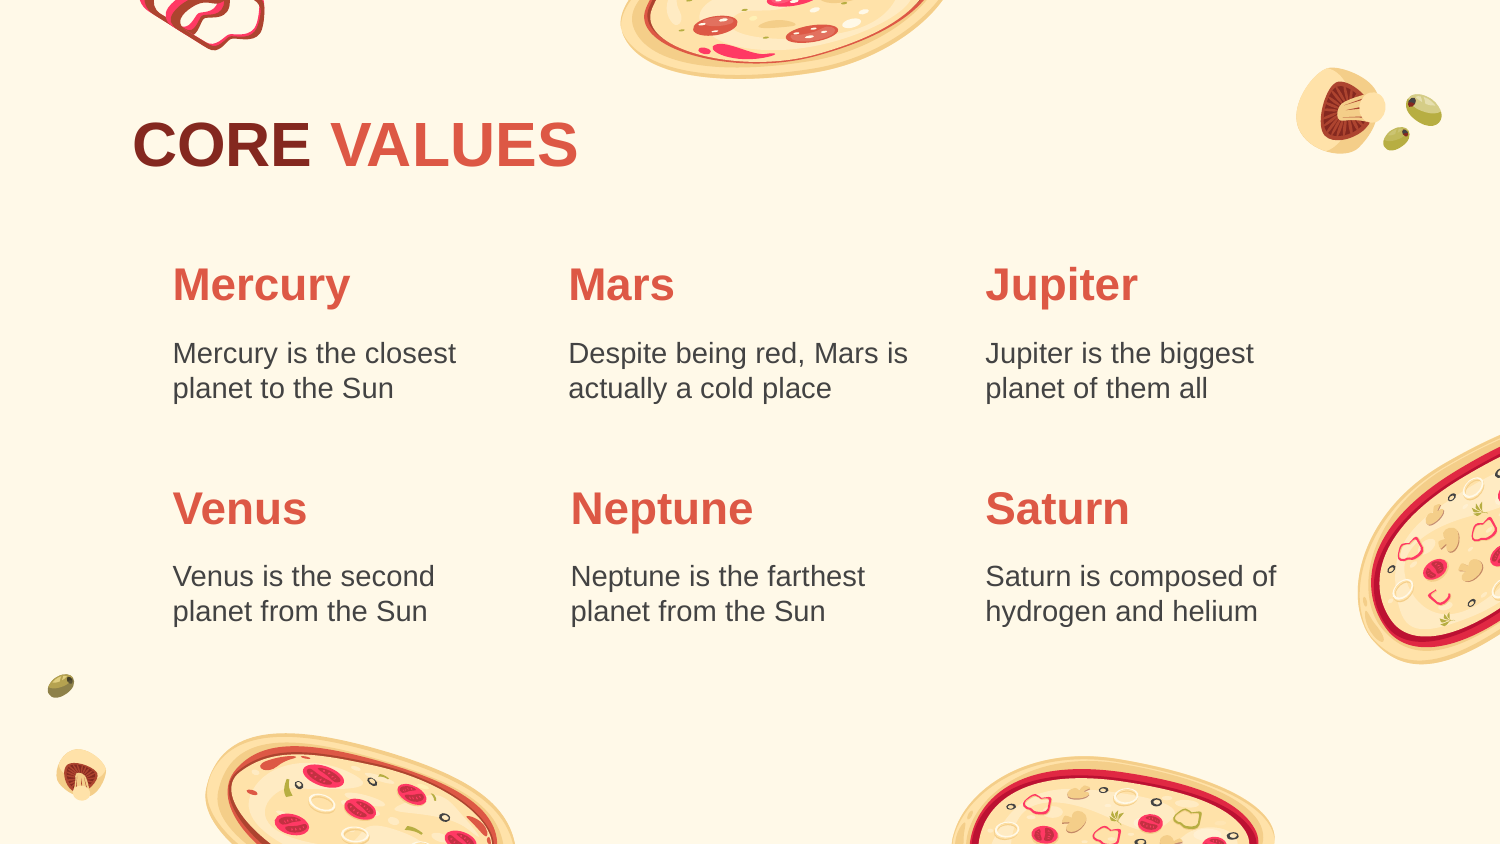

CORE VALUES
# Mercury
Mars
Jupiter
Mercury is the closest planet to the Sun
Despite being red, Mars is actually a cold place
Jupiter is the biggest planet of them all
Saturn
Venus
Neptune
Saturn is composed of hydrogen and helium
Venus is the second planet from the Sun
Neptune is the farthest planet from the Sun